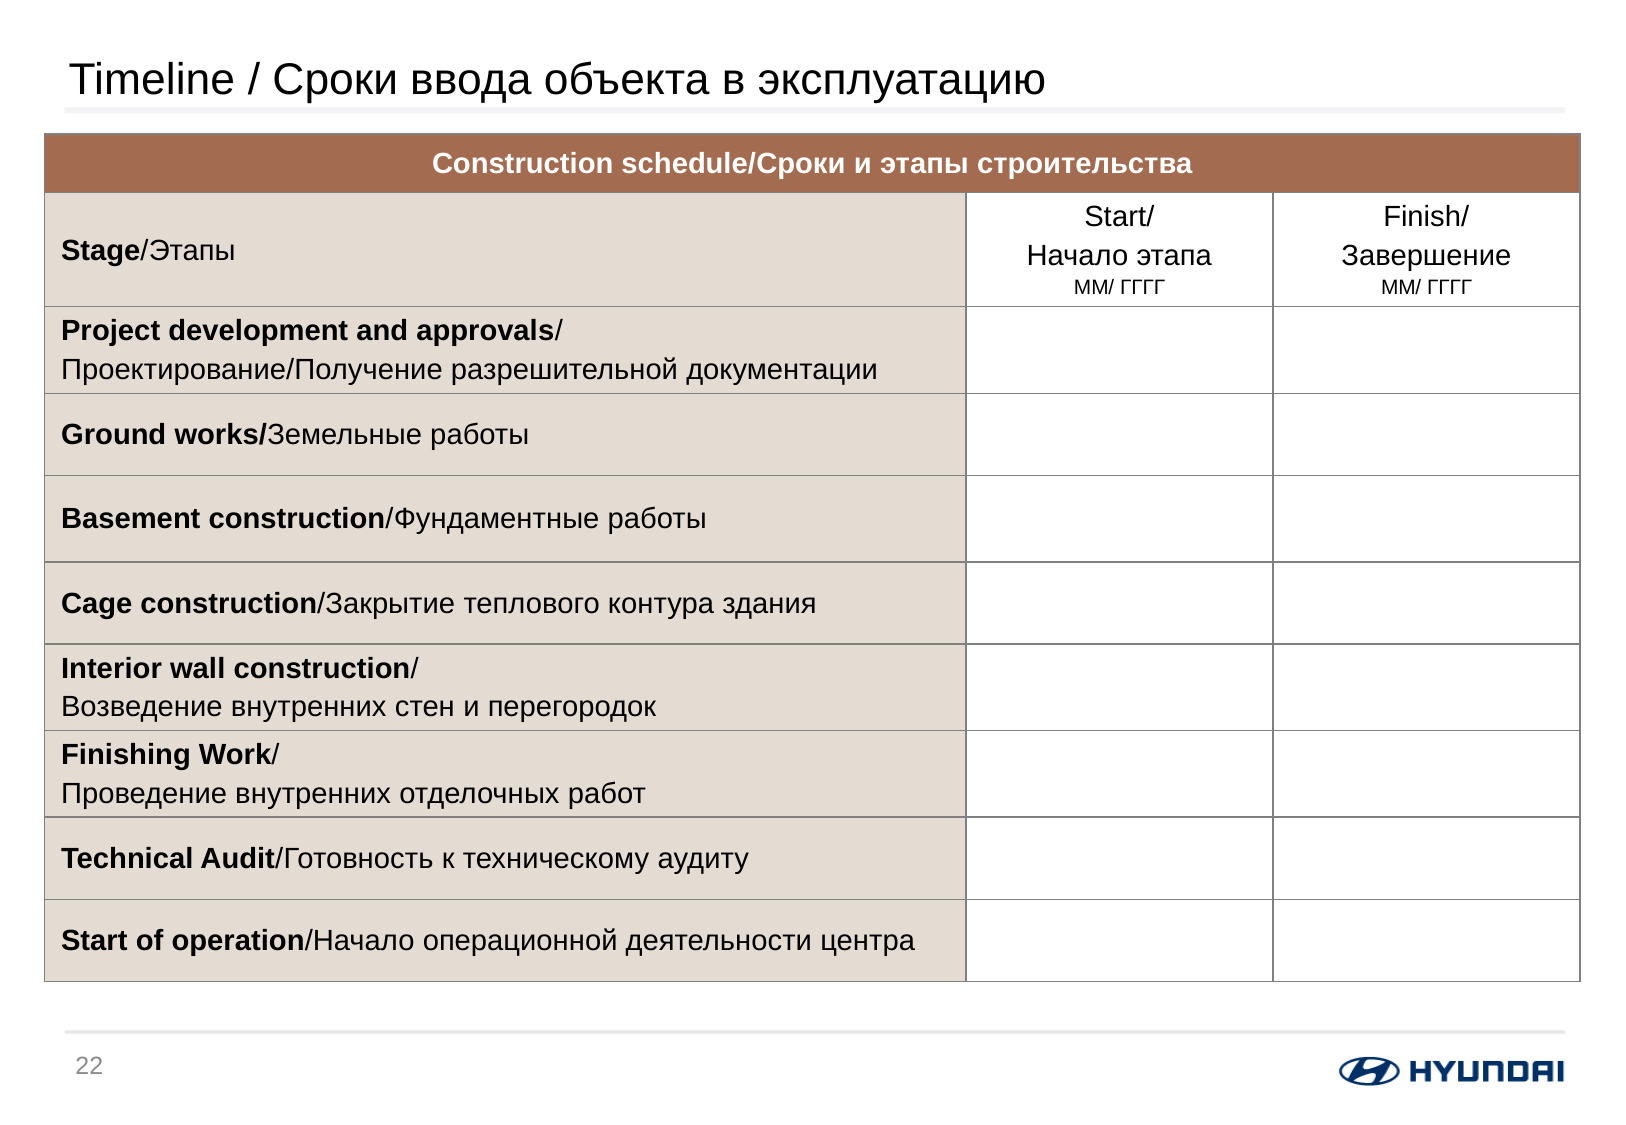

# Timeline / Сроки ввода объекта в эксплуатацию
| Construction schedule/Сроки и этапы строительства |  |  |
| --- | --- | --- |
| Stage/Этапы | Start/ Начало этапа ММ/ ГГГГ | Finish/ Завершение ММ/ ГГГГ |
| Project development and approvals/ Проектирование/Получение разрешительной документации |  |  |
| Ground works/Земельные работы |  |  |
| Basement construction/Фундаментные работы |  |  |
| Cage construction/Закрытие теплового контура здания |  |  |
| Interior wall construction/ Возведение внутренних стен и перегородок |  |  |
| Finishing Work/ Проведение внутренних отделочных работ |  |  |
| Technical Audit/Готовность к техническому аудиту |  |  |
| Start of operation/Начало операционной деятельности центра |  |  |
22